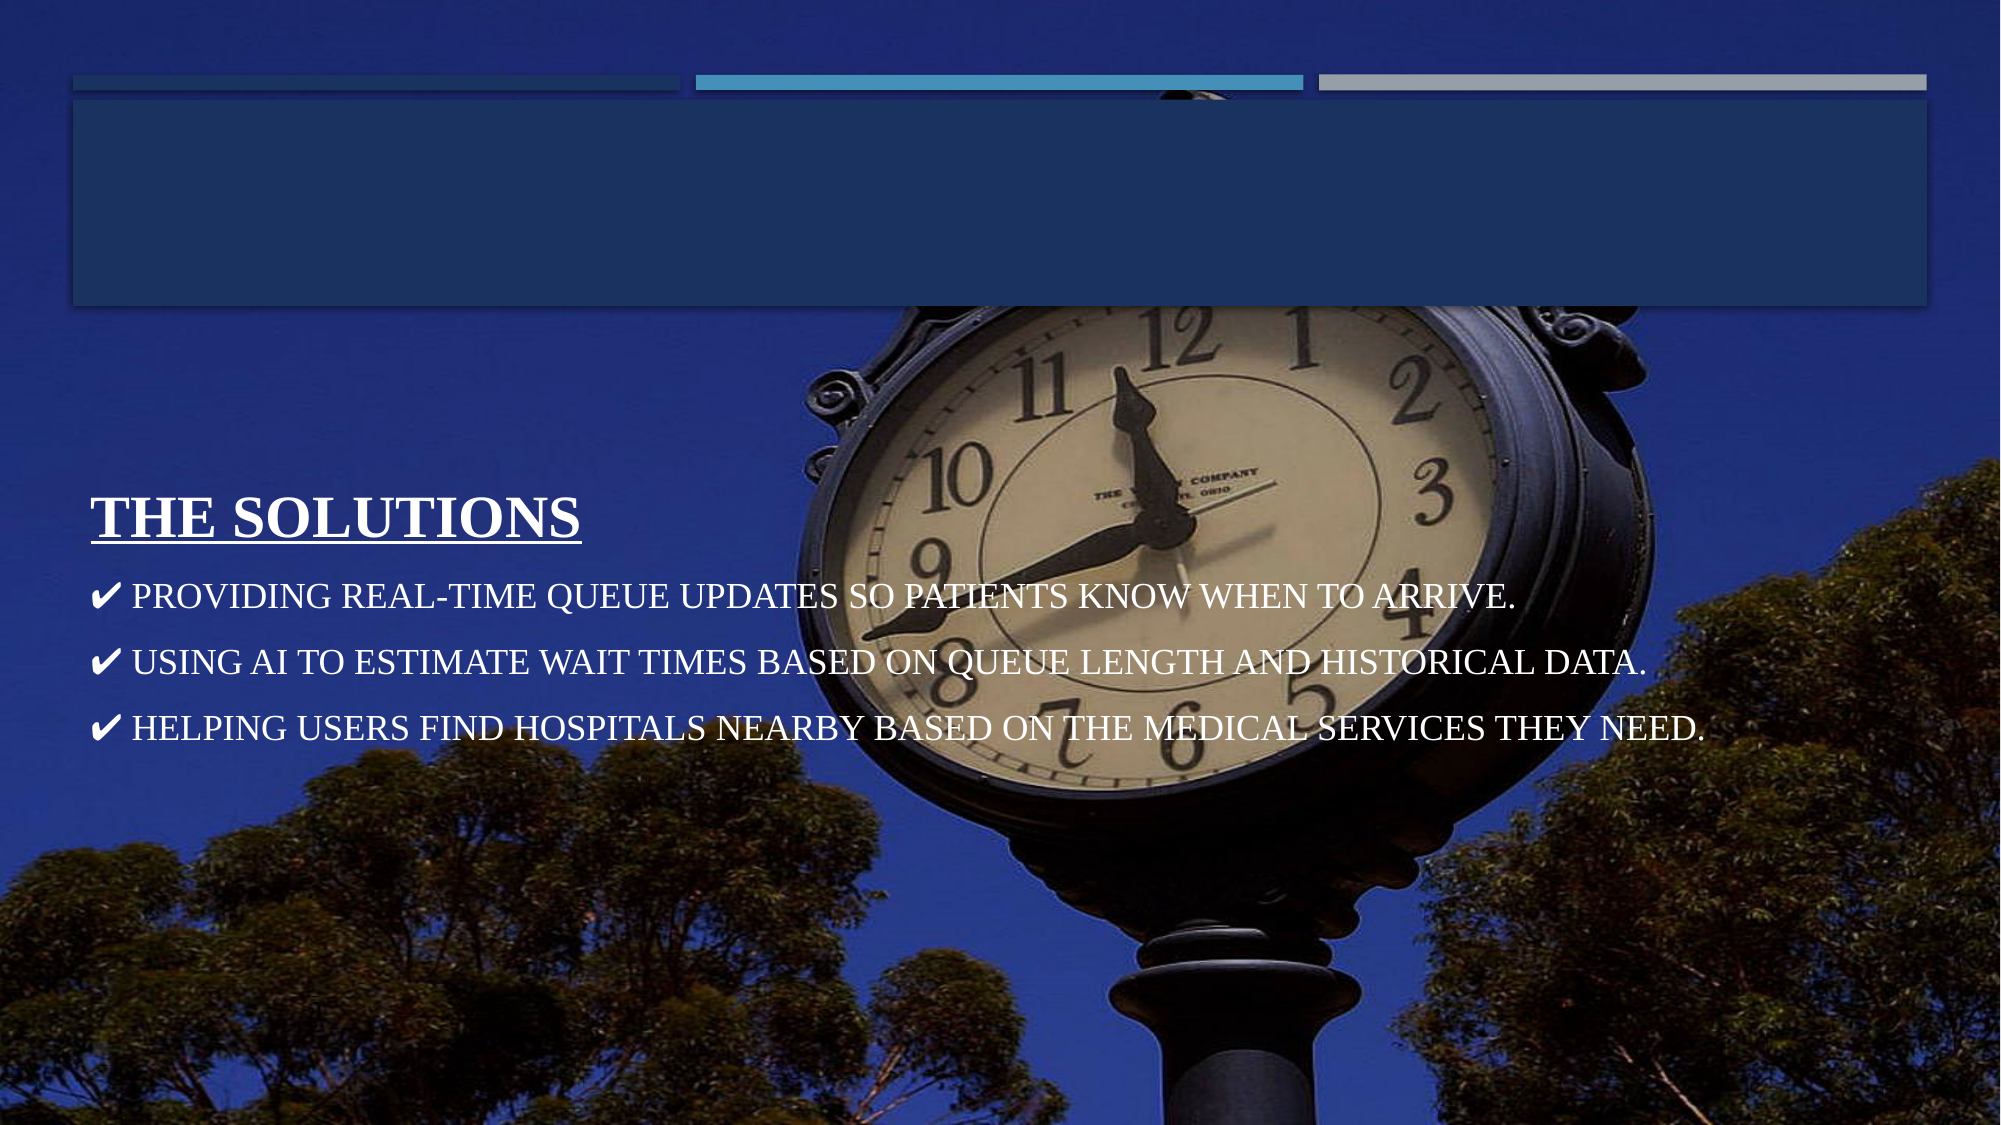

# THE SOLUTIONS ✔ Providing real-time queue updates so patients know when to arrive. ✔ Using AI to estimate wait times based on queue length and historical data. ✔ Helping users find hospitals nearby based on the medical services they need.